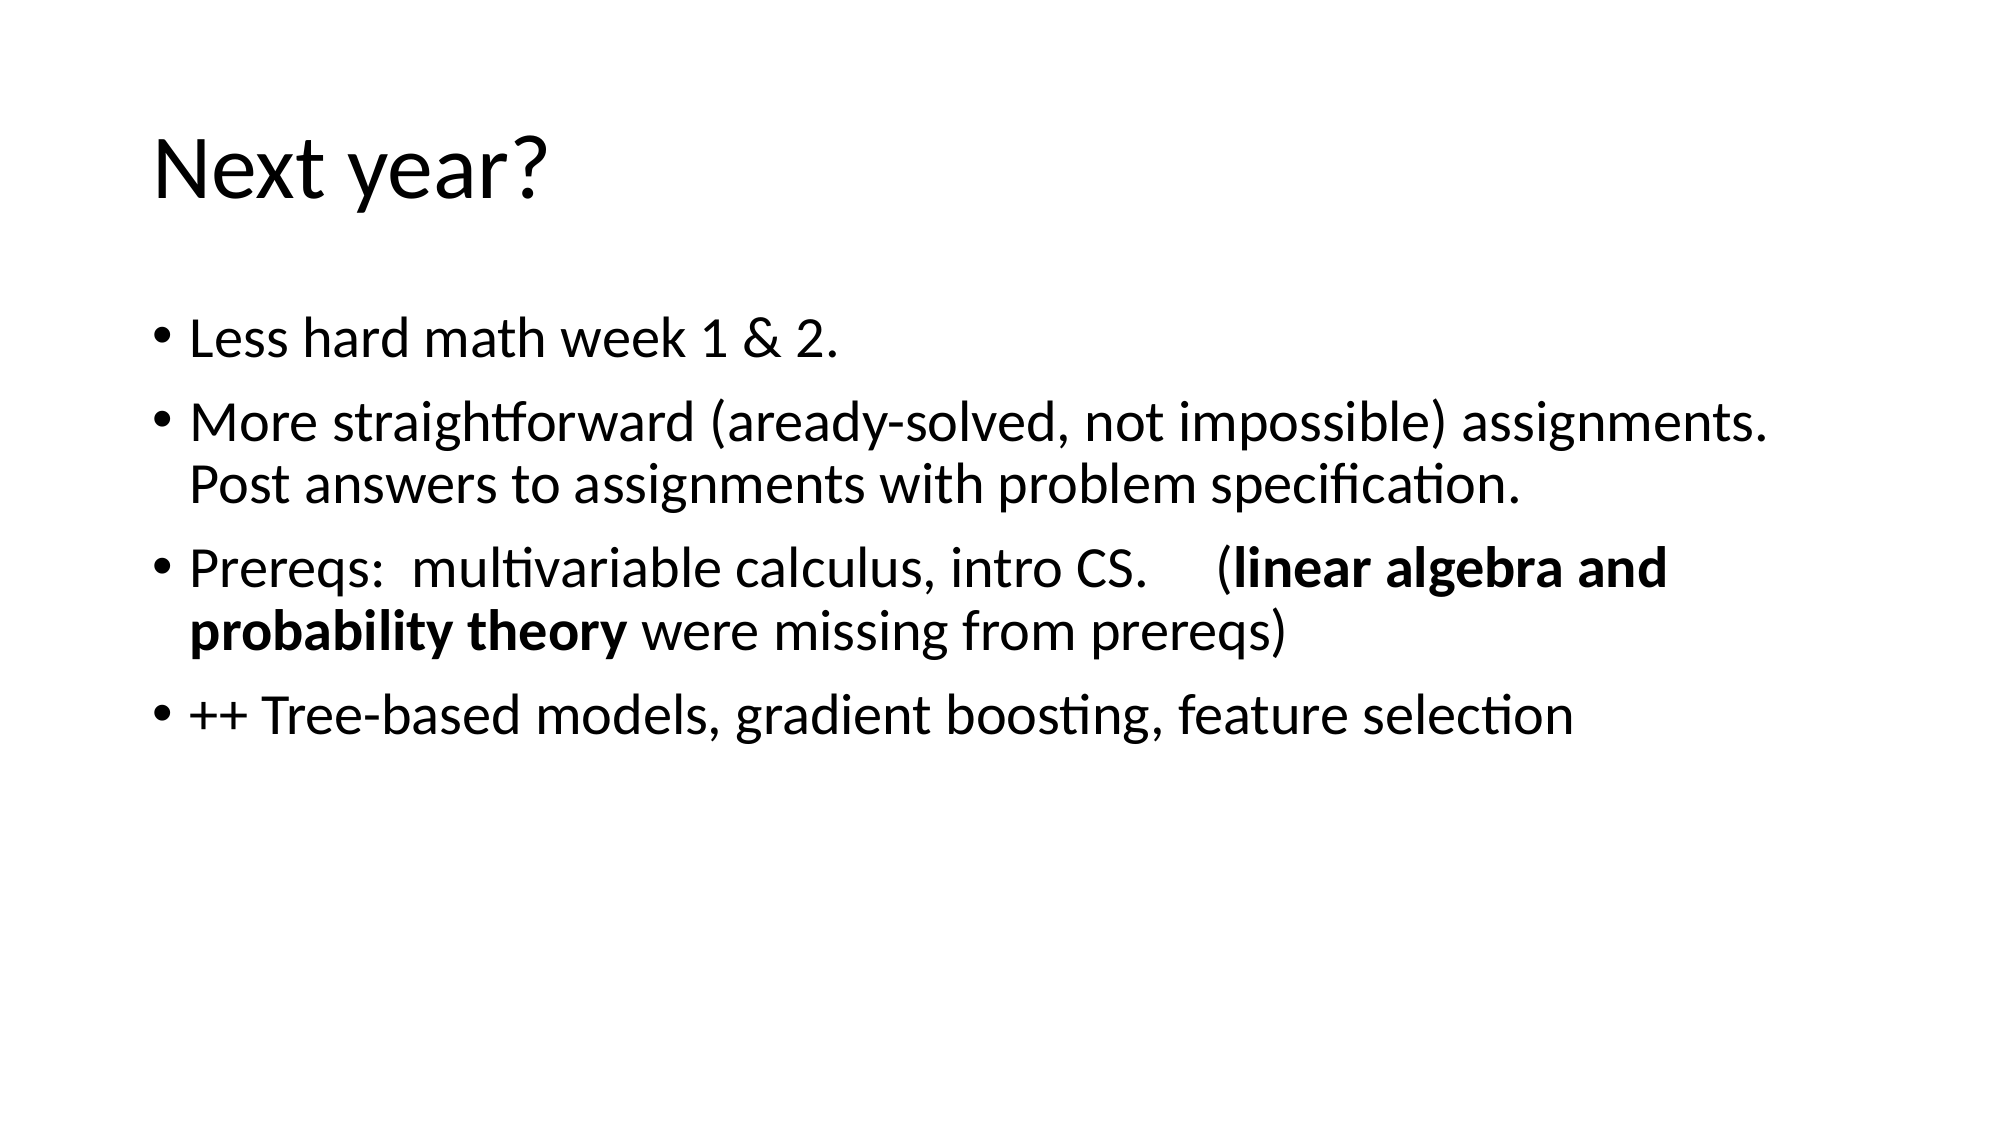

# Next year?
Less hard math week 1 & 2.
More straightforward (aready-solved, not impossible) assignments.  Post answers to assignments with problem specification.
Prereqs:  multivariable calculus, intro CS.     (linear algebra and probability theory were missing from prereqs)
++ Tree-based models, gradient boosting, feature selection